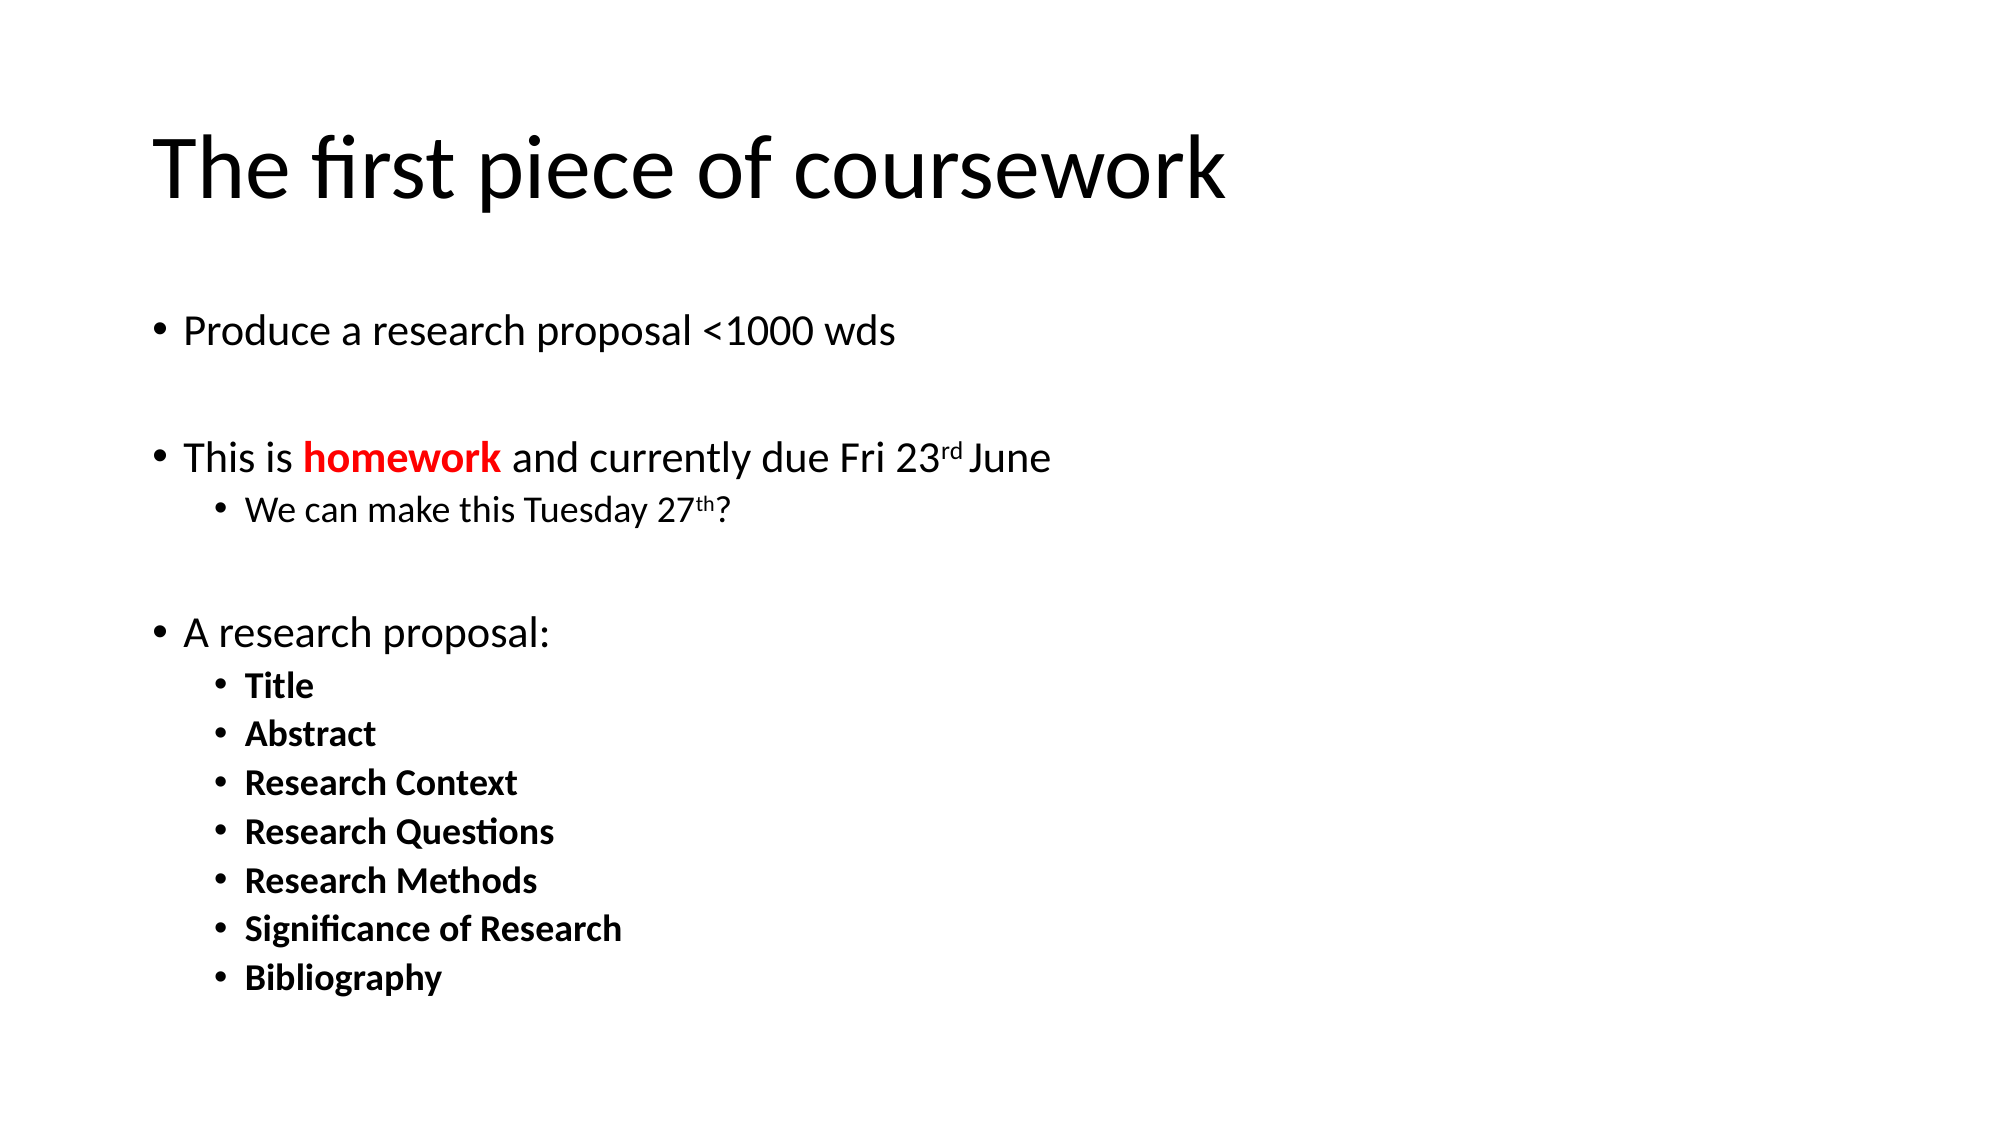

# The first piece of coursework
Produce a research proposal <1000 wds

This is homework and currently due Fri 23rd June
We can make this Tuesday 27th?

A research proposal:
Title
Abstract
Research Context
Research Questions
Research Methods
Significance of Research
Bibliography